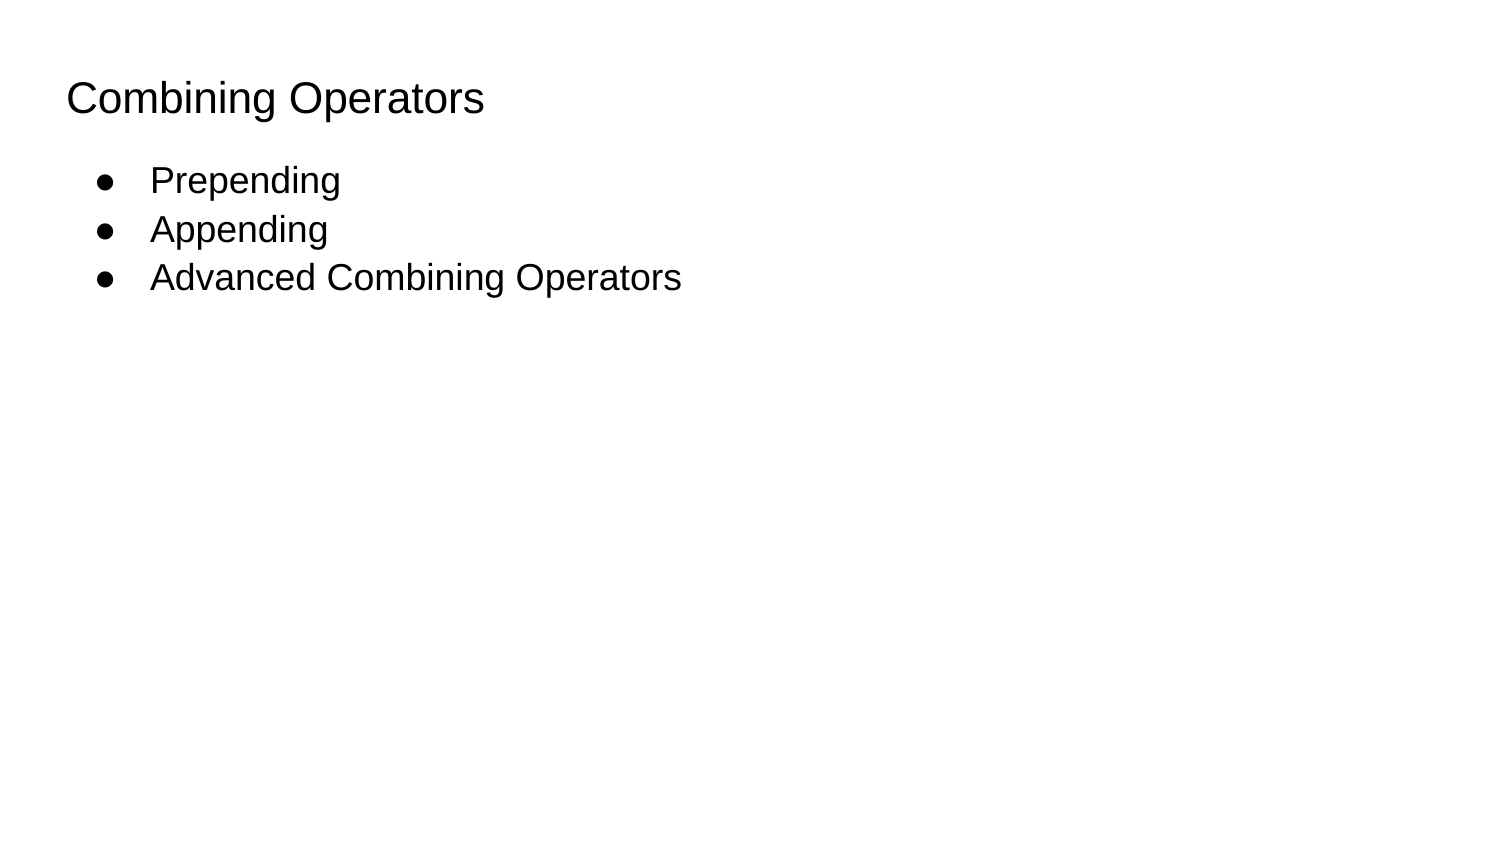

# Combining Operators

Prepending
Appending
Advanced Combining Operators